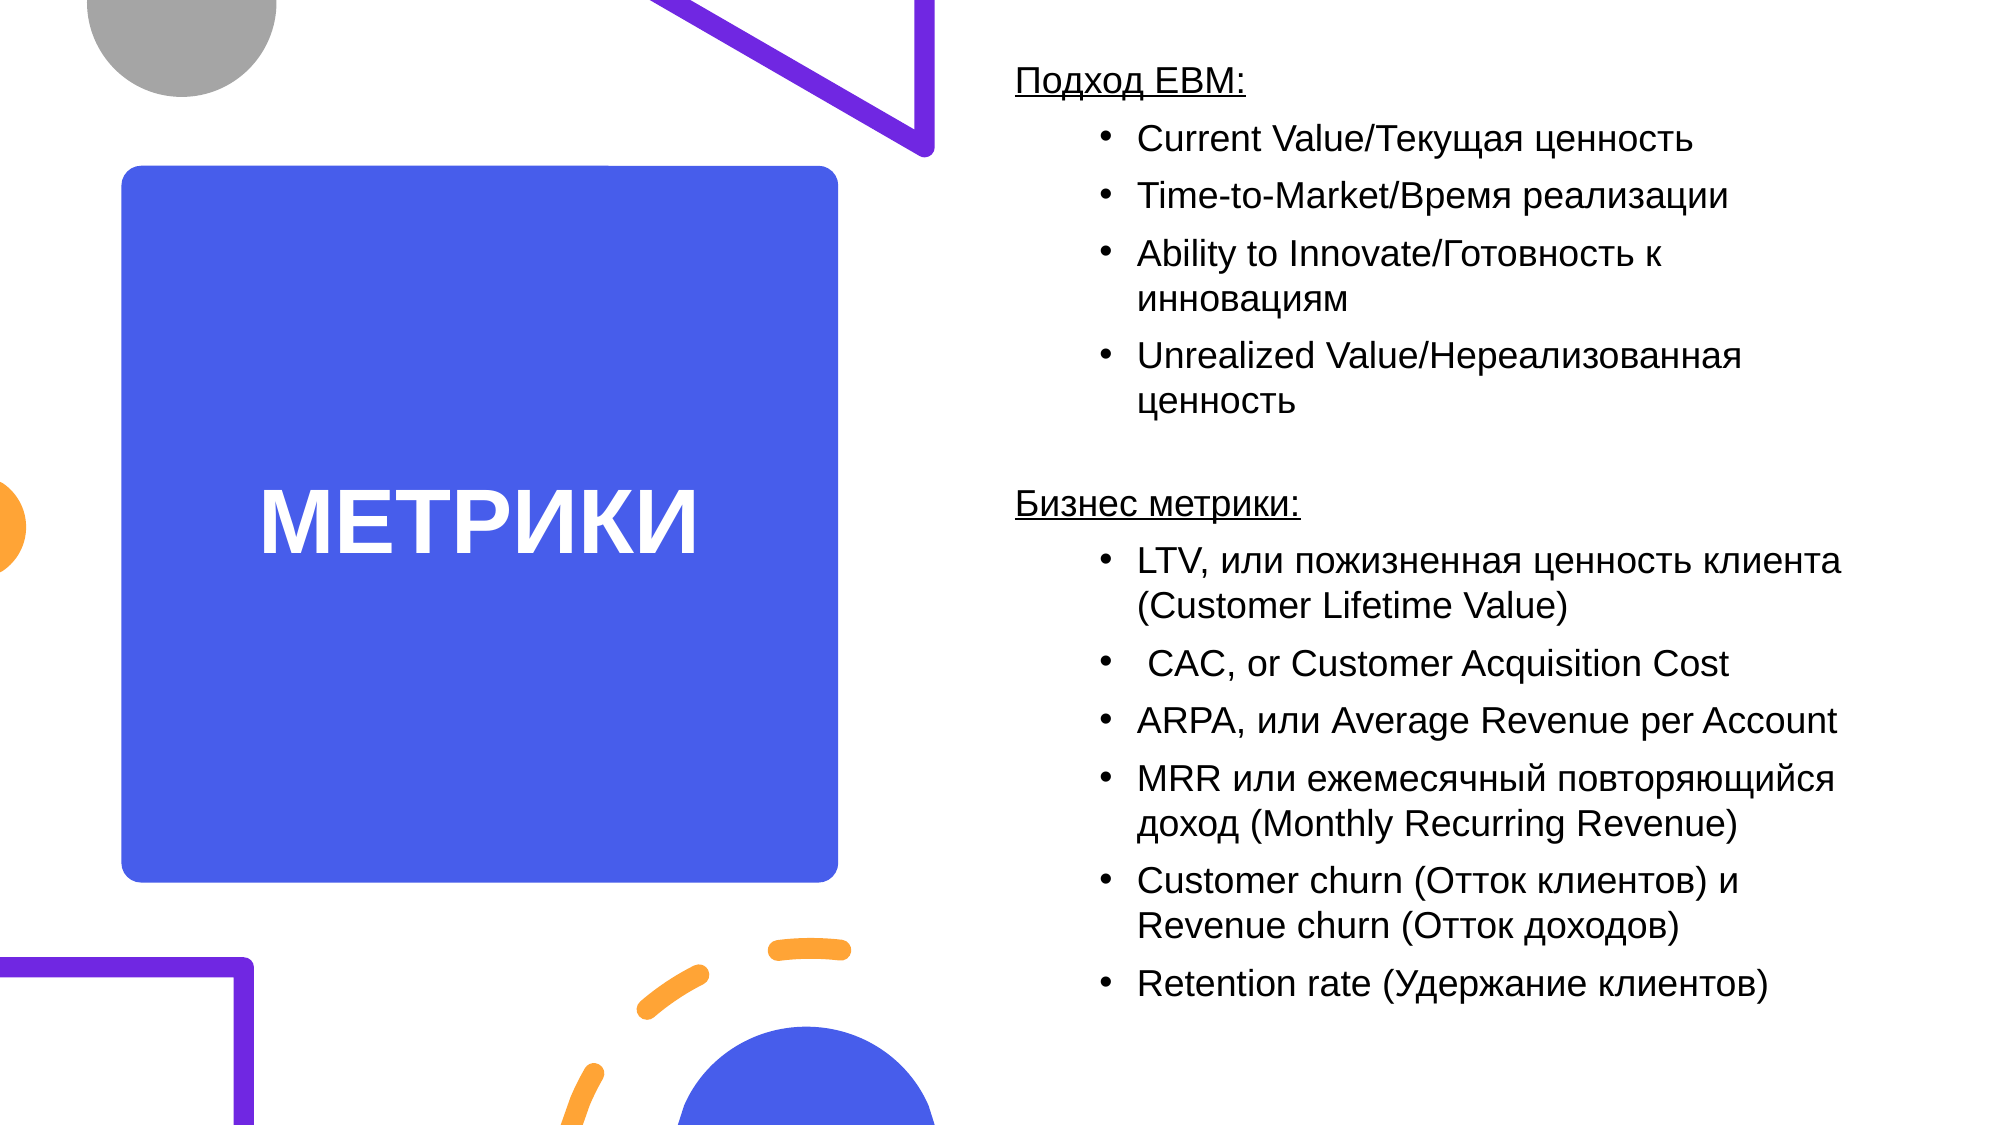

Подход EBM:
Current Value/Текущая ценность
Time-to-Market/Время реализации
Ability to Innovate/Готовность к инновациям
Unrealized Value/Нереализованная ценность
Бизнес метрики:
LTV, или пожизненная ценность клиента (Customer Lifetime Value)
 CAC, or Customer Acquisition Cost
ARPA, или Average Revenue per Account
MRR или ежемесячный повторяющийся доход (Monthly Recurring Revenue)
Customer churn (Отток клиентов) и Revenue churn (Отток доходов)
Retention rate (Удержание клиентов)

# МЕТРИКИ